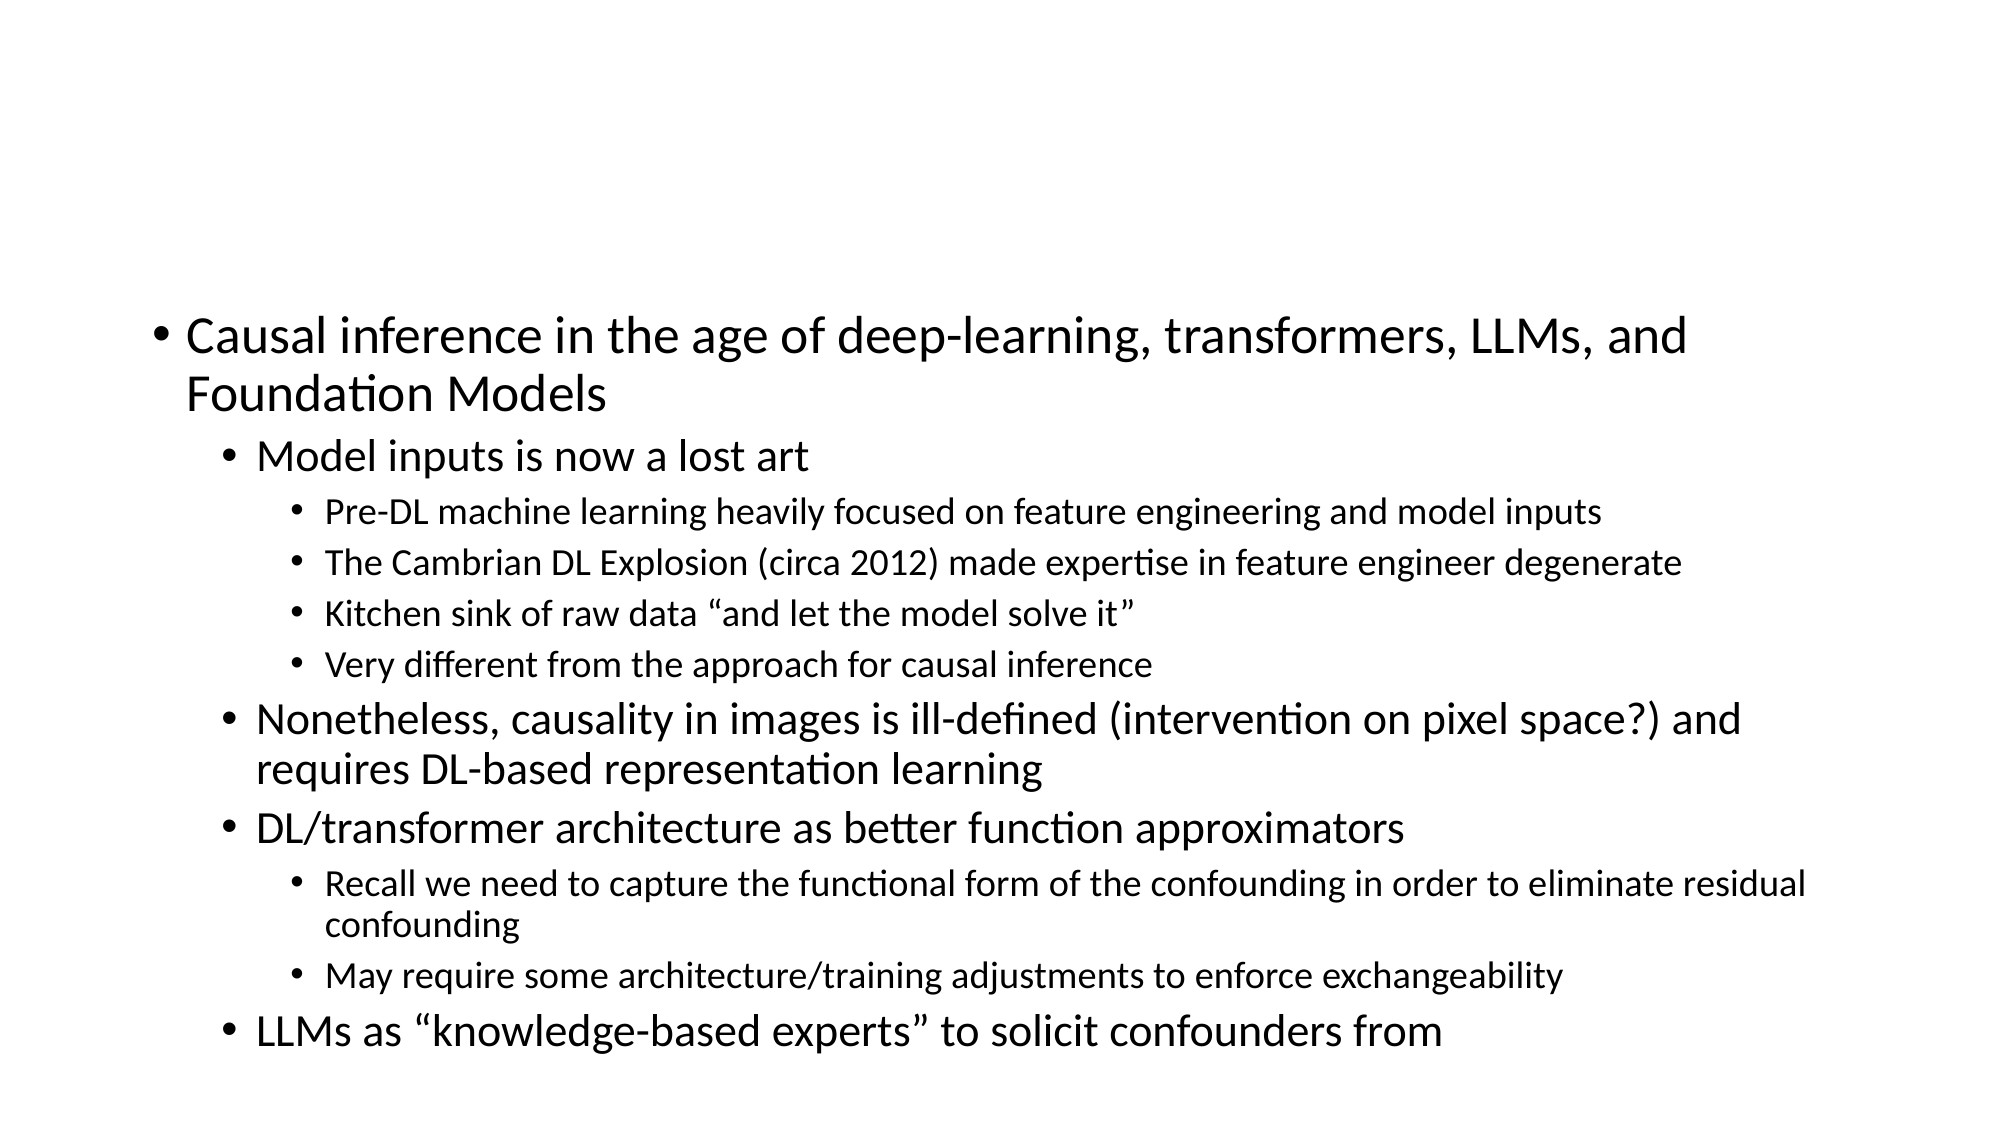

#
Causal inference in the age of deep-learning, transformers, LLMs, and Foundation Models
Model inputs is now a lost art
Pre-DL machine learning heavily focused on feature engineering and model inputs
The Cambrian DL Explosion (circa 2012) made expertise in feature engineer degenerate
Kitchen sink of raw data “and let the model solve it”
Very different from the approach for causal inference
Nonetheless, causality in images is ill-defined (intervention on pixel space?) and requires DL-based representation learning
DL/transformer architecture as better function approximators
Recall we need to capture the functional form of the confounding in order to eliminate residual confounding
May require some architecture/training adjustments to enforce exchangeability
LLMs as “knowledge-based experts” to solicit confounders from